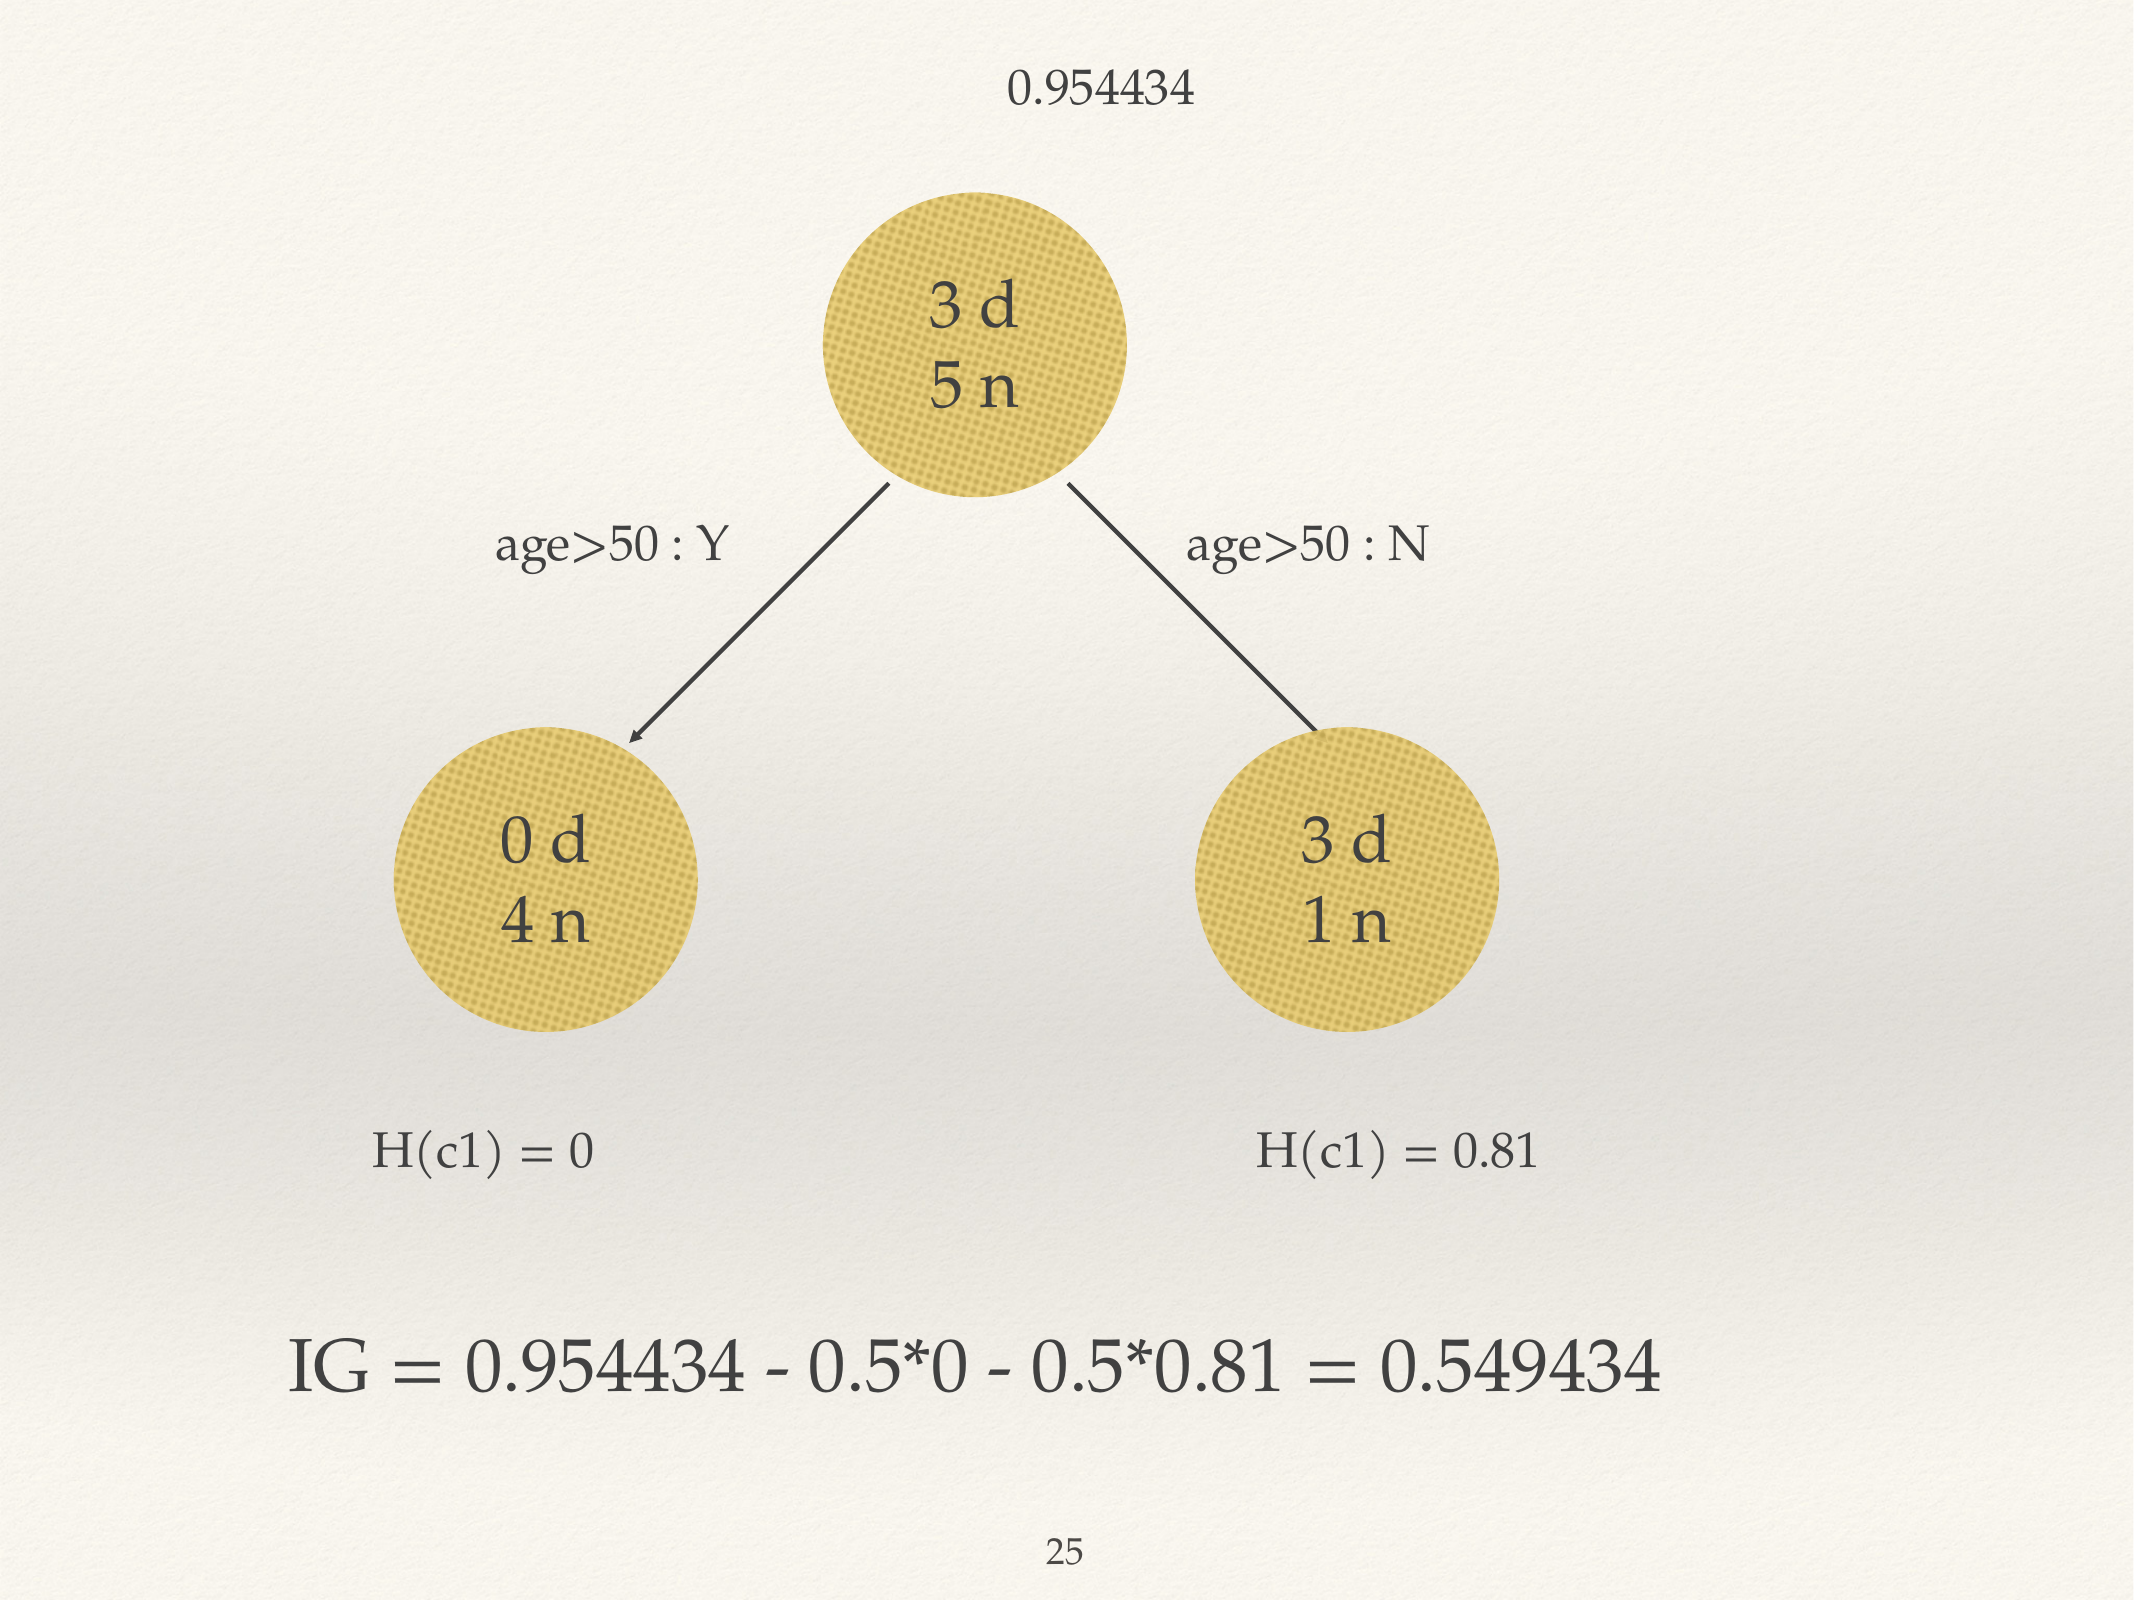

0.954434

3 d
5 n

age>50 : Y
age>50 : N

0 d
4 n

3 d
1 n
H(c1) = 0
H(c1) = 0.81
IG = 0.954434 - 0.5*0 - 0.5*0.81 = 0.549434
25